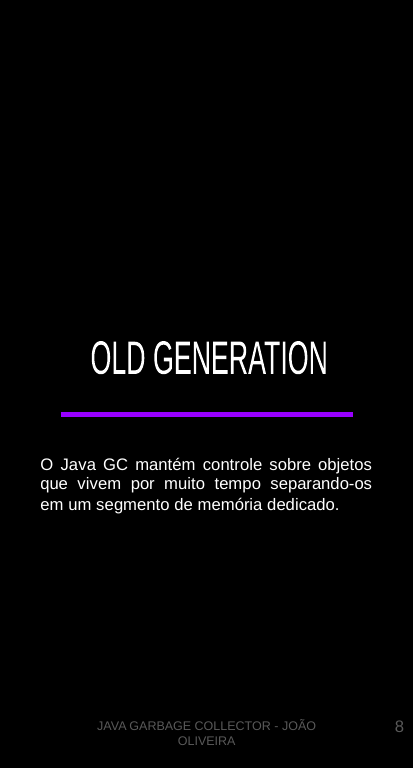

03
OLD GENERATION
OLD GENERATION
O Java GC mantém controle sobre objetos que vivem por muito tempo separando-os em um segmento de memória dedicado.
8
JAVA GARBAGE COLLECTOR - JOÃO OLIVEIRA